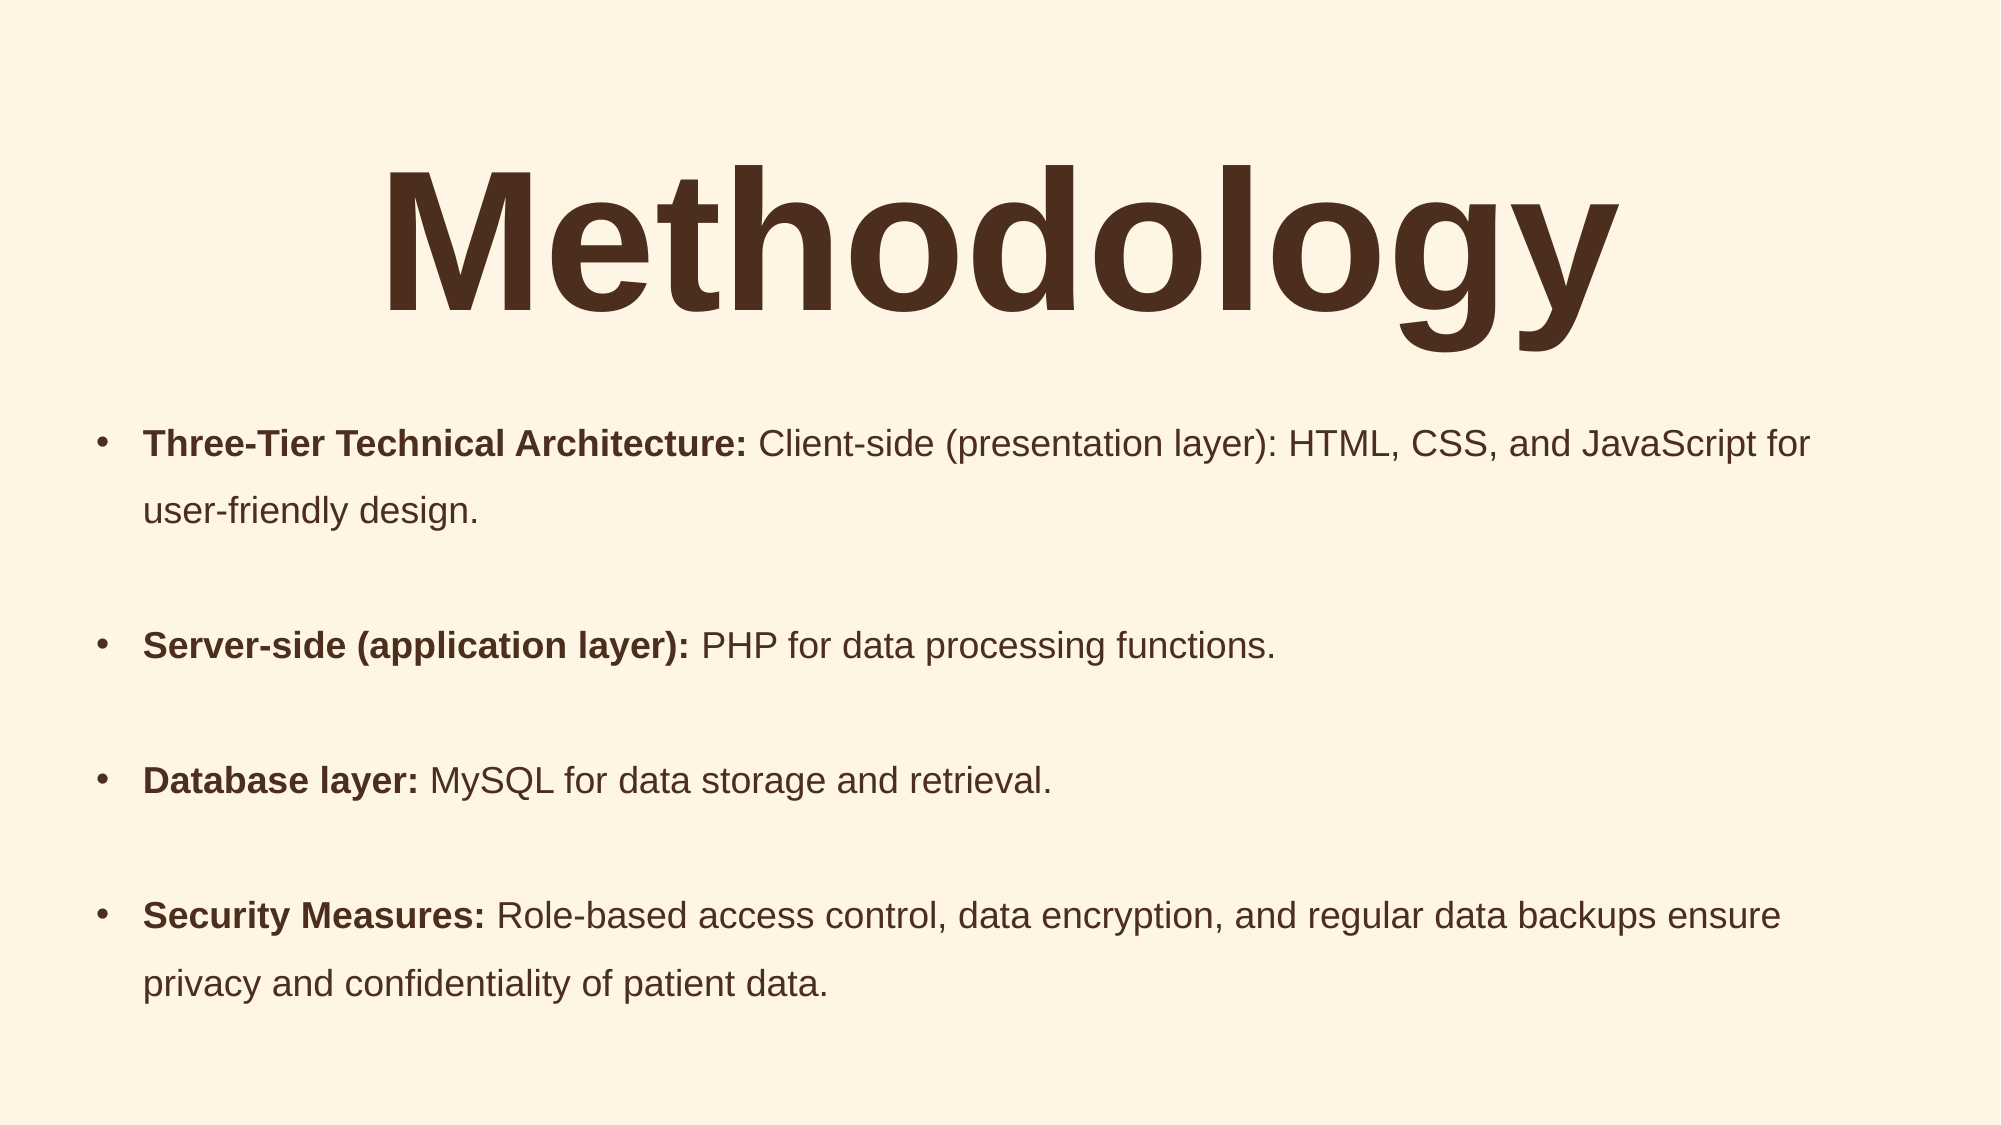

SDLC
Methodology
Three-Tier Technical Architecture: Client-side (presentation layer): HTML, CSS, and JavaScript for user-friendly design.

Server-side (application layer): PHP for data processing functions.

Database layer: MySQL for data storage and retrieval.

Security Measures: Role-based access control, data encryption, and regular data backups ensure privacy and confidentiality of patient data.